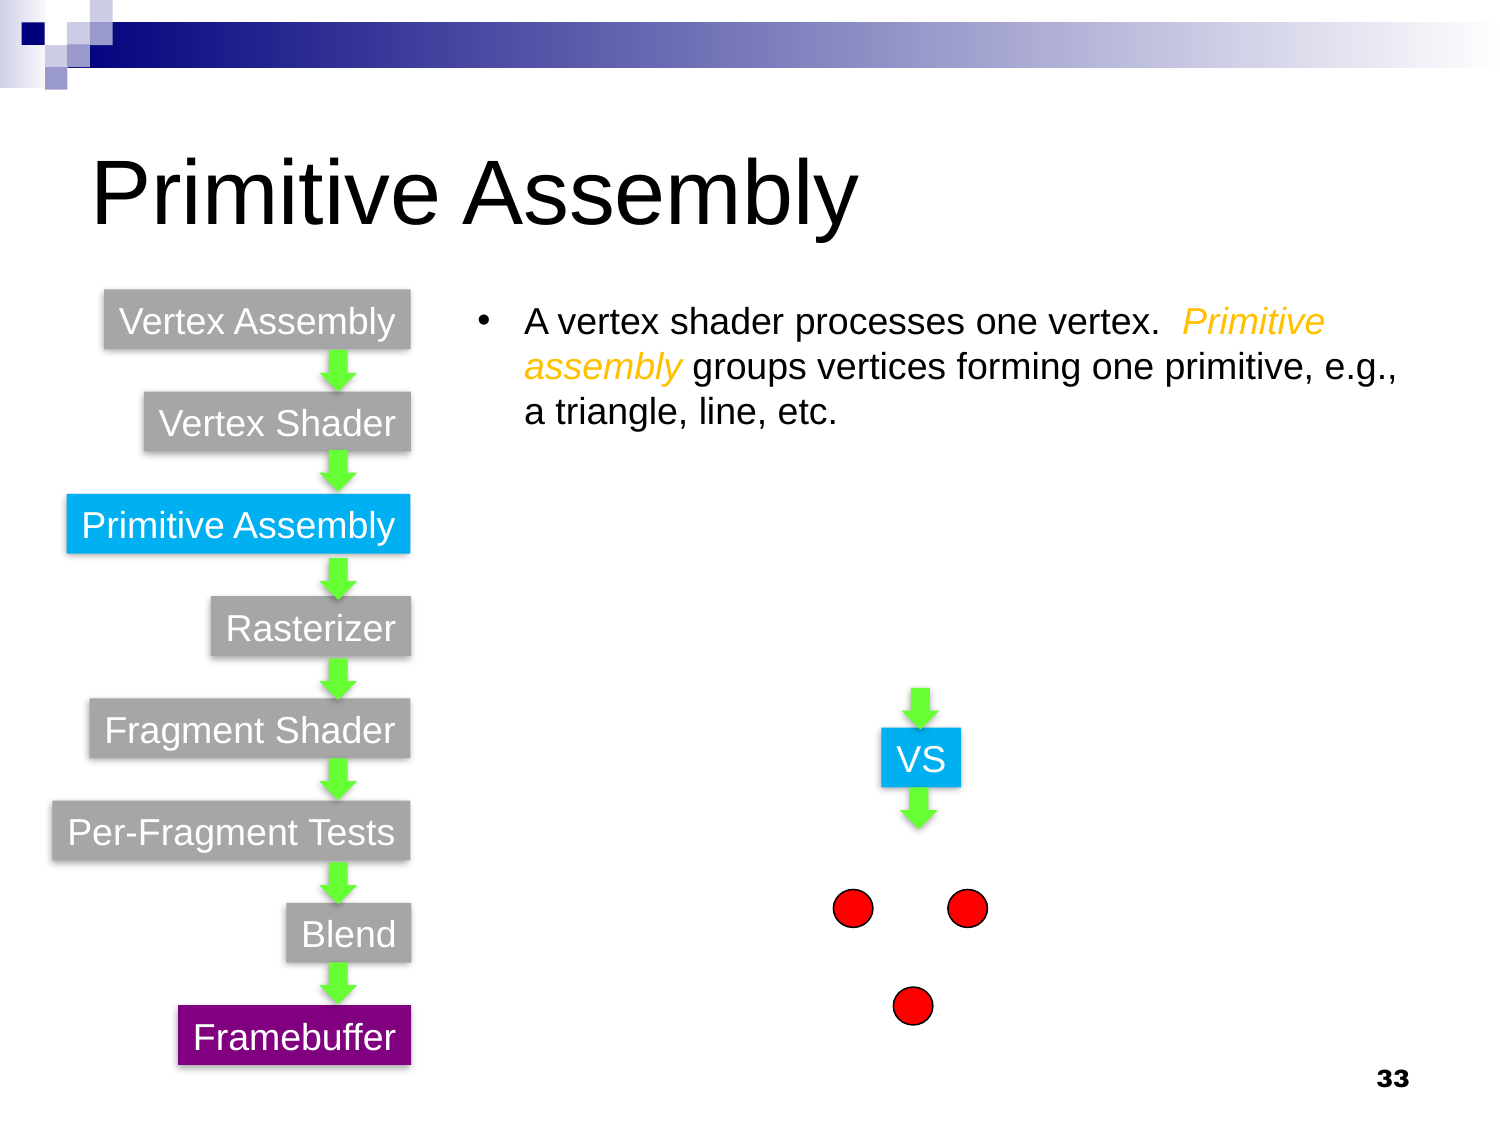

# Primitive Assembly
Vertex Assembly
A vertex shader processes one vertex.  Primitive assembly groups vertices forming one primitive, e.g., a triangle, line, etc.

Vertex Shader

Primitive Assembly

Rasterizer

Fragment Shader
VS

Per-Fragment Tests

Blend

Framebuffer
33